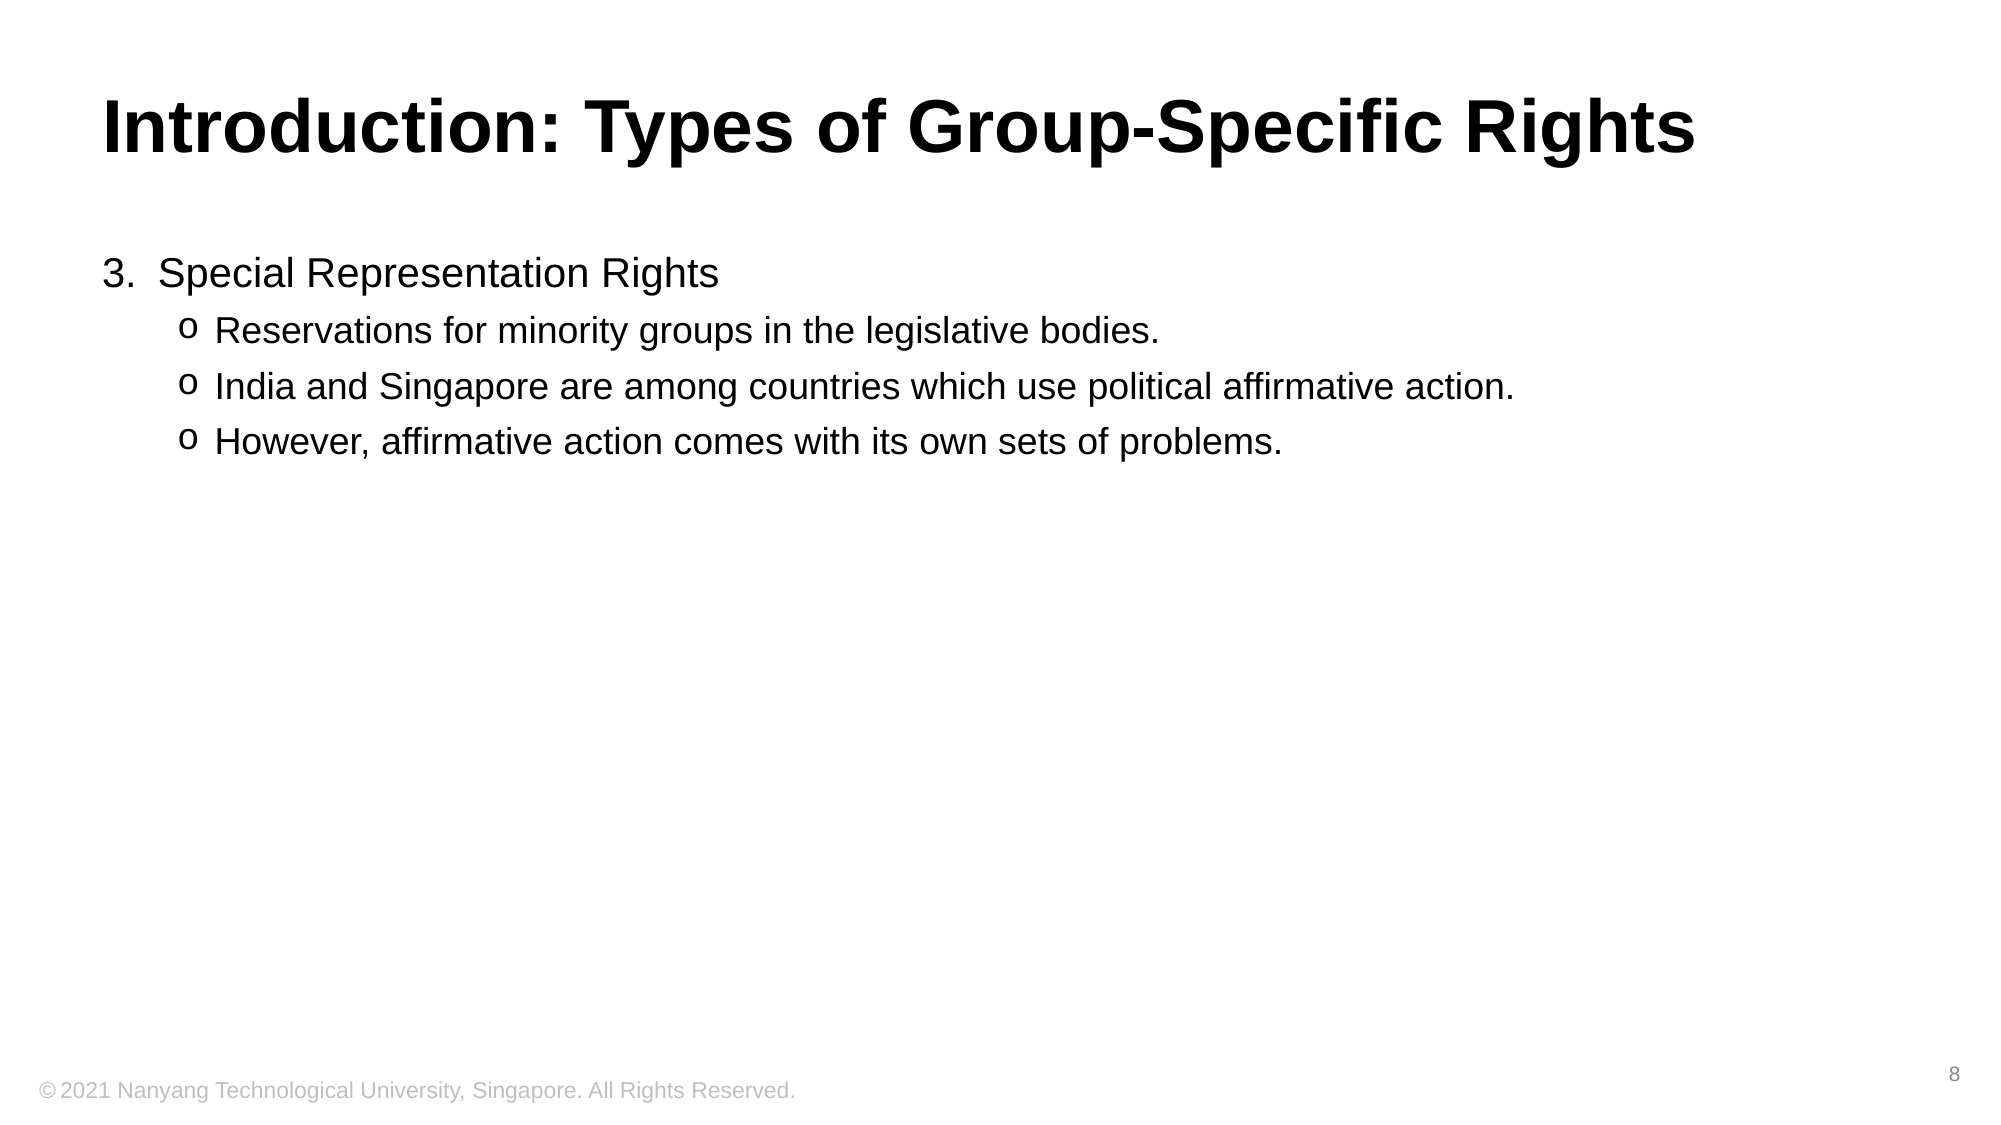

# Introduction: Types of Group-Specific Rights
Special Representation Rights
Reservations for minority groups in the legislative bodies.
India and Singapore are among countries which use political affirmative action.
However, affirmative action comes with its own sets of problems.
8